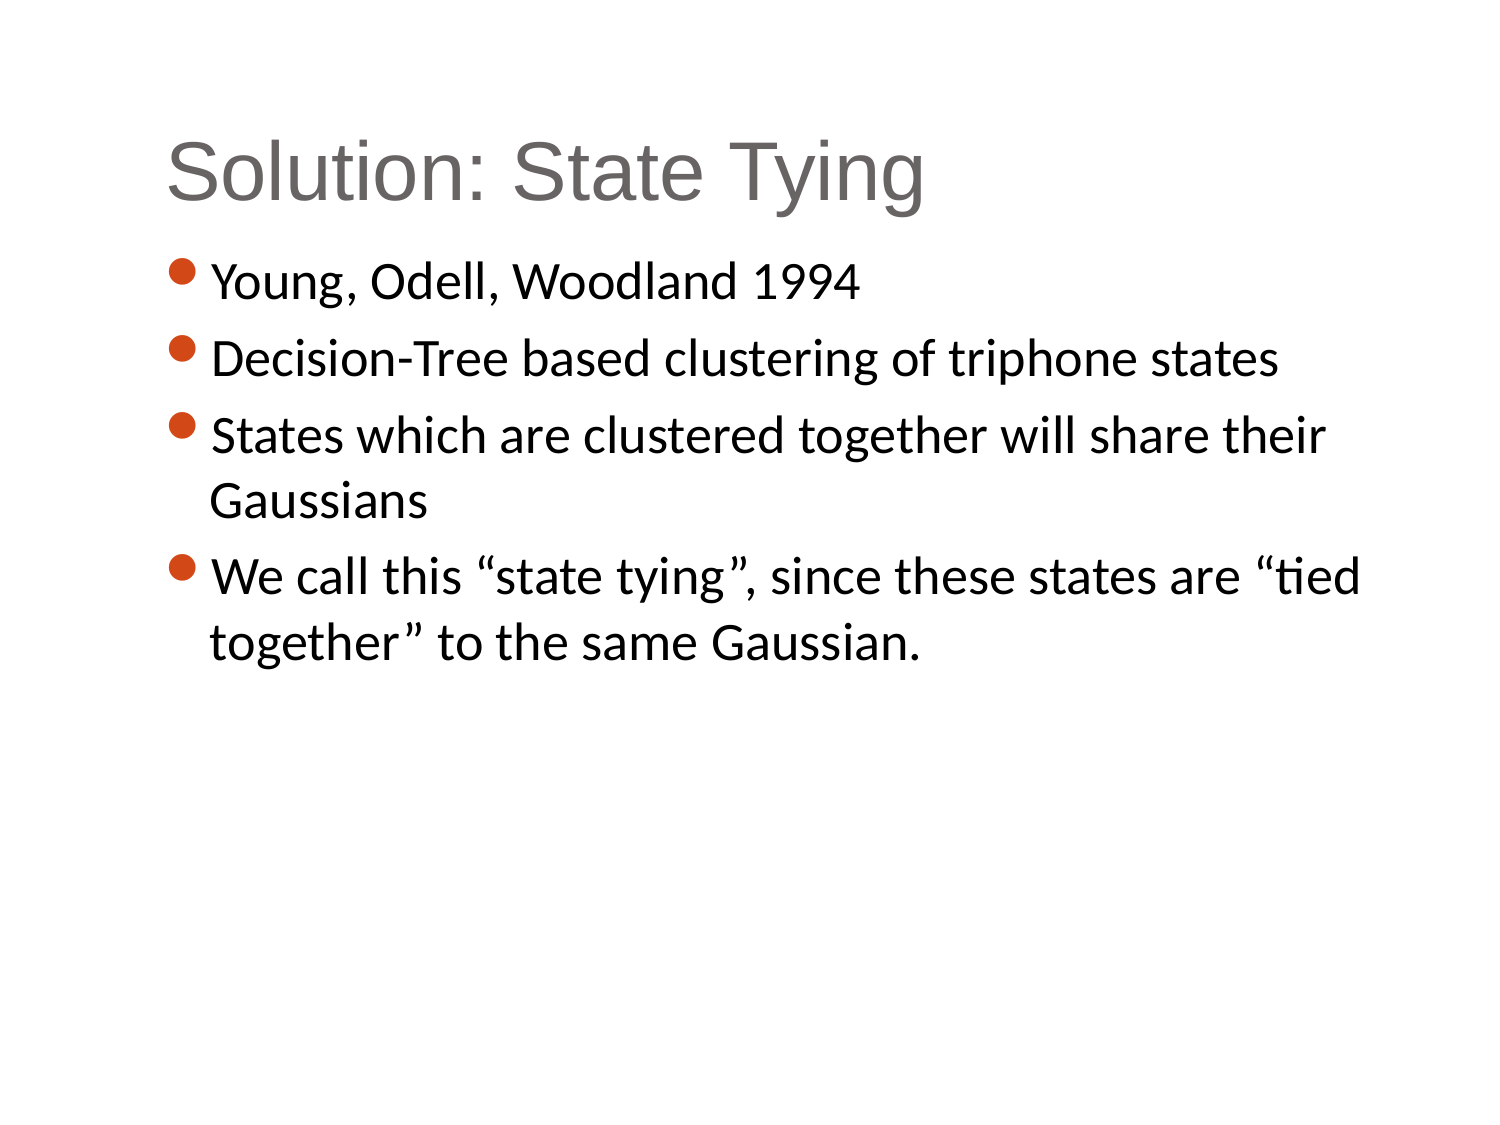

# Solution: State Tying
Young, Odell, Woodland 1994
Decision-Tree based clustering of triphone states
States which are clustered together will share their Gaussians
We call this “state tying”, since these states are “tied together” to the same Gaussian.